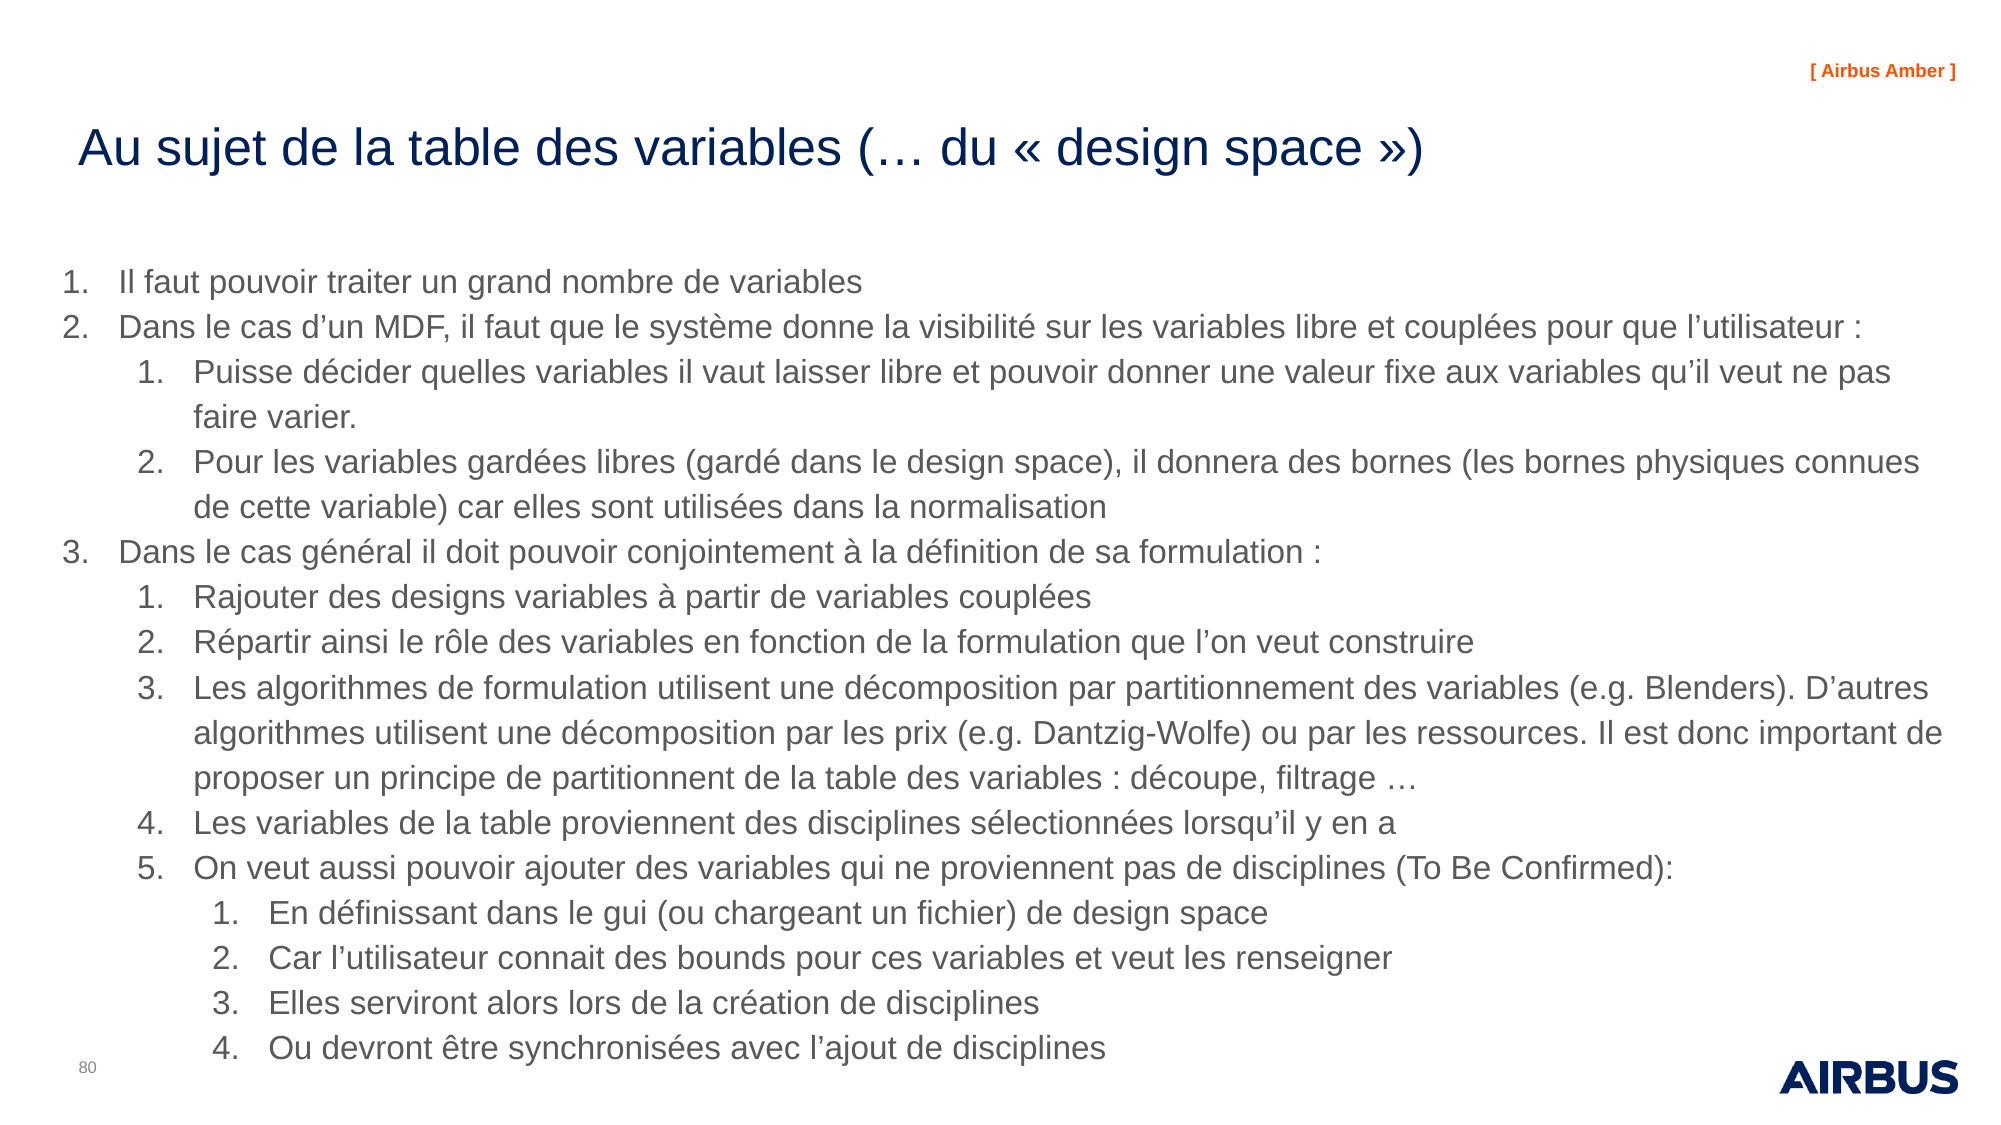

# Au sujet de la table des variables (… du « design space »)
Il faut pouvoir traiter un grand nombre de variables
Dans le cas d’un MDF, il faut que le système donne la visibilité sur les variables libre et couplées pour que l’utilisateur :
Puisse décider quelles variables il vaut laisser libre et pouvoir donner une valeur fixe aux variables qu’il veut ne pas faire varier.
Pour les variables gardées libres (gardé dans le design space), il donnera des bornes (les bornes physiques connues de cette variable) car elles sont utilisées dans la normalisation
Dans le cas général il doit pouvoir conjointement à la définition de sa formulation :
Rajouter des designs variables à partir de variables couplées
Répartir ainsi le rôle des variables en fonction de la formulation que l’on veut construire
Les algorithmes de formulation utilisent une décomposition par partitionnement des variables (e.g. Blenders). D’autres algorithmes utilisent une décomposition par les prix (e.g. Dantzig-Wolfe) ou par les ressources. Il est donc important de proposer un principe de partitionnent de la table des variables : découpe, filtrage …
Les variables de la table proviennent des disciplines sélectionnées lorsqu’il y en a
On veut aussi pouvoir ajouter des variables qui ne proviennent pas de disciplines (To Be Confirmed):
En définissant dans le gui (ou chargeant un fichier) de design space
Car l’utilisateur connait des bounds pour ces variables et veut les renseigner
Elles serviront alors lors de la création de disciplines
Ou devront être synchronisées avec l’ajout de disciplines